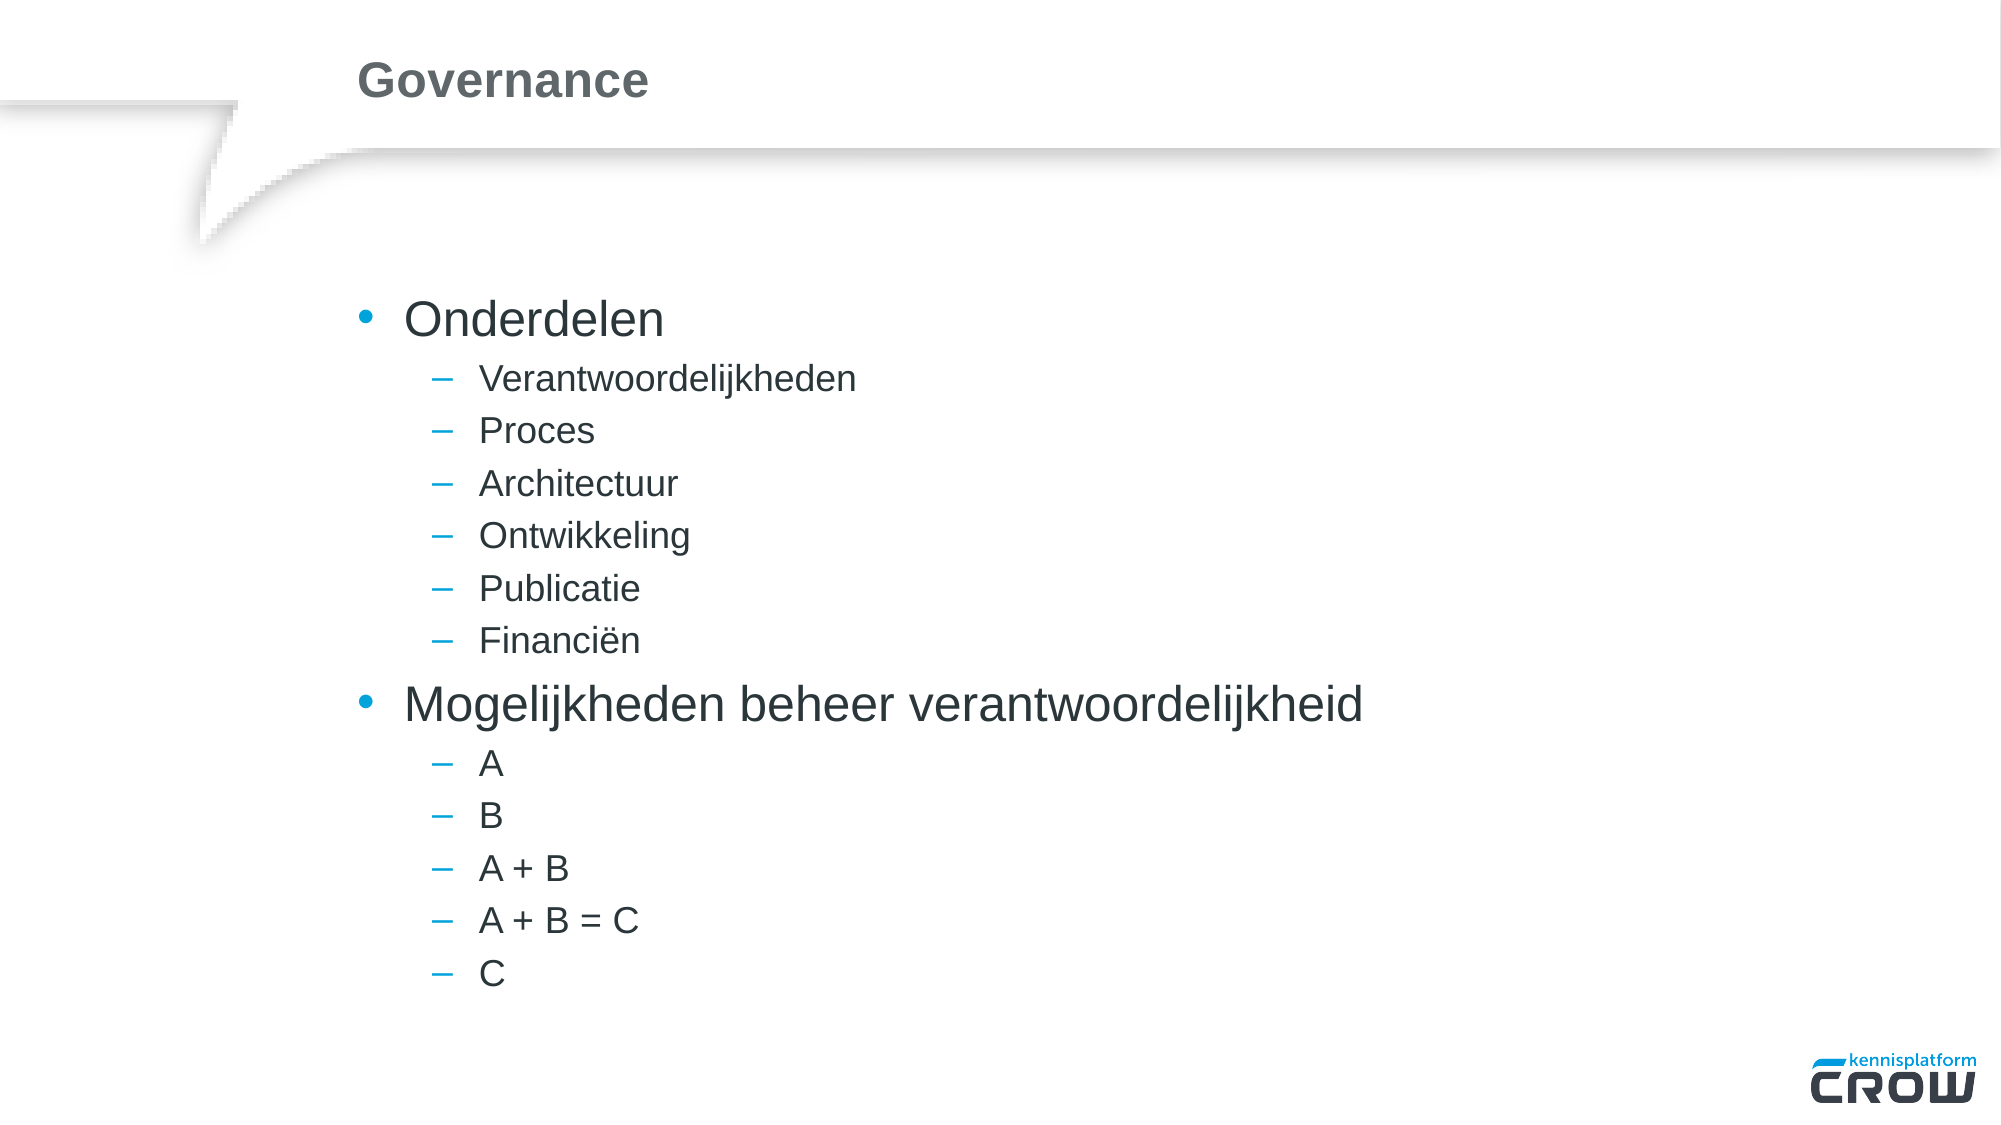

# Governance
Onderdelen
Verantwoordelijkheden
Proces
Architectuur
Ontwikkeling
Publicatie
Financiën
Mogelijkheden beheer verantwoordelijkheid
A
B
A + B
A + B = C
C